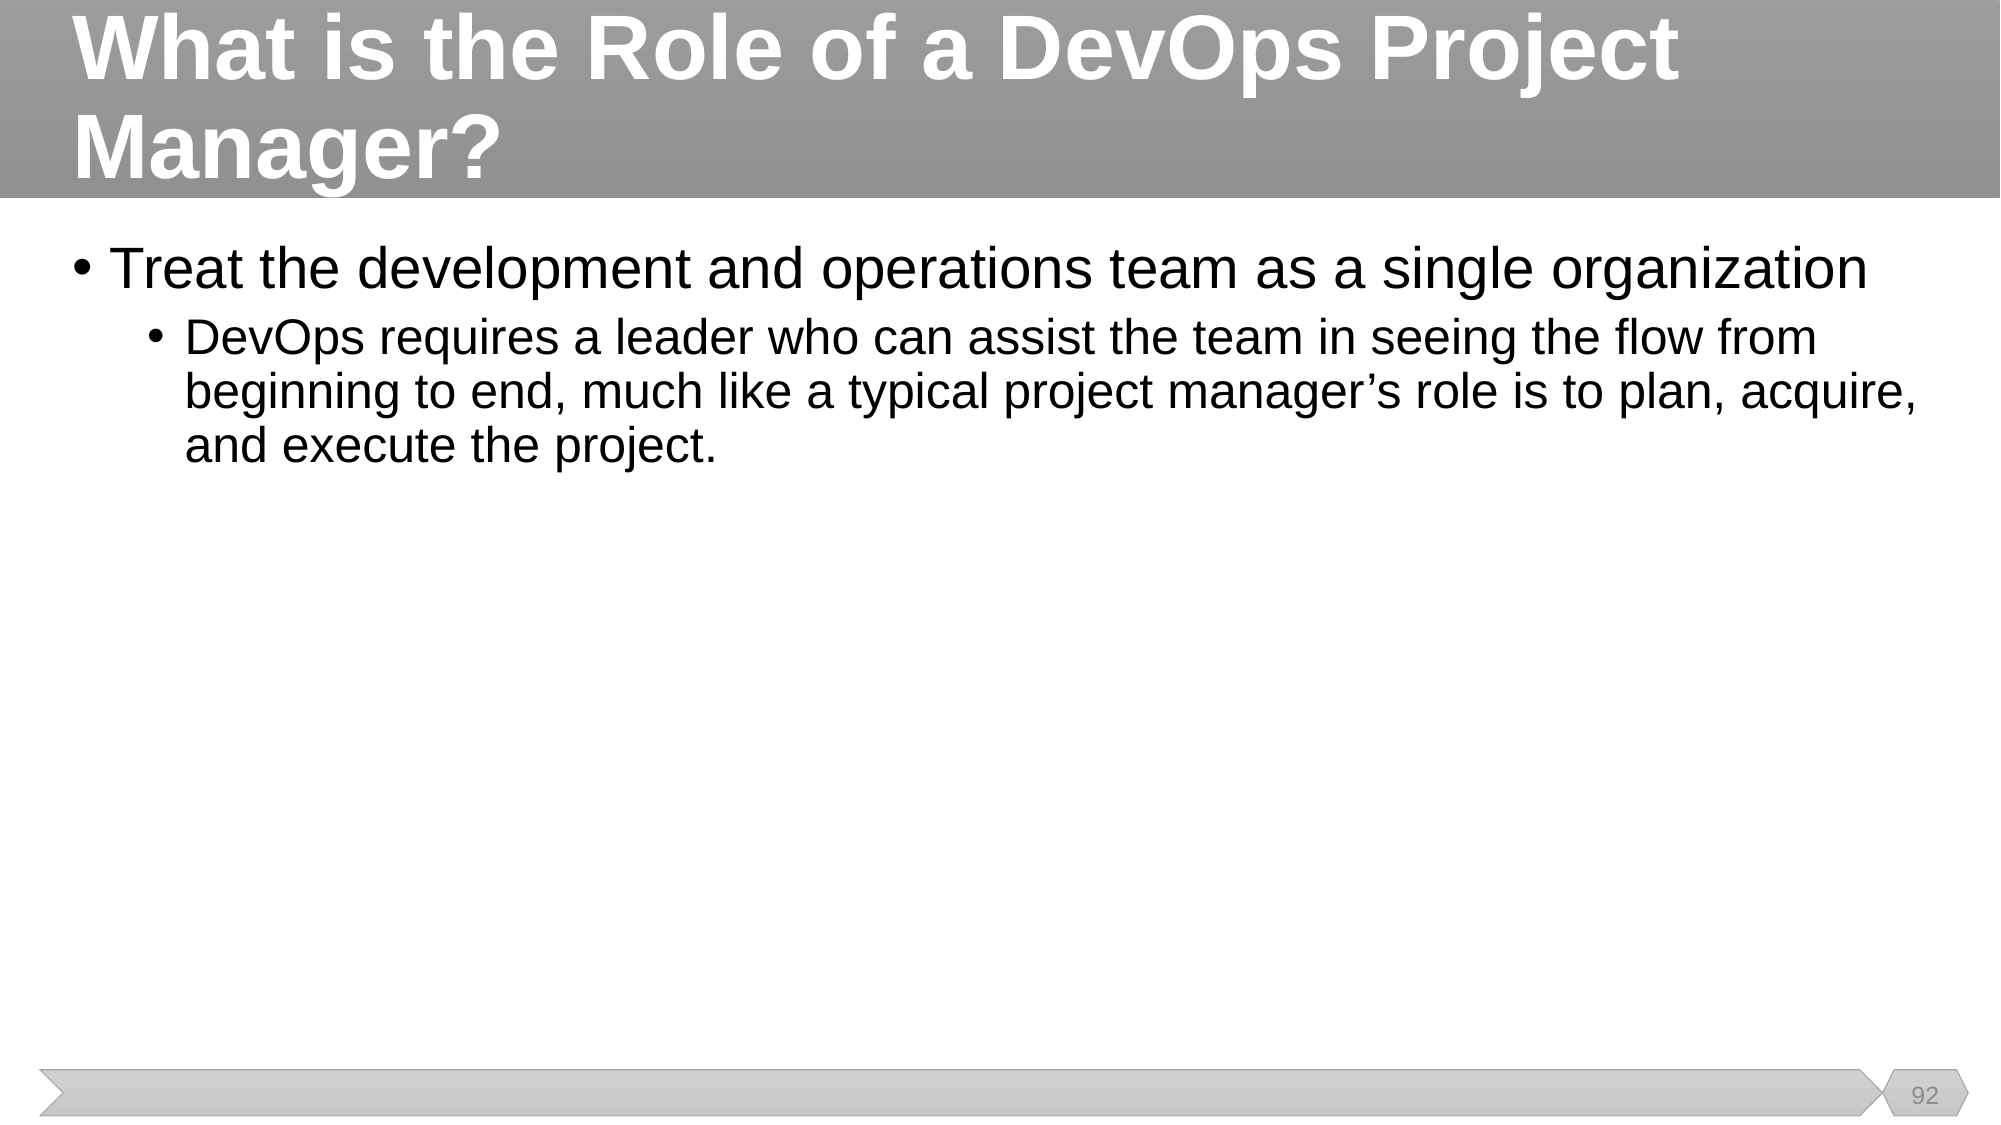

# What is the Role of a DevOps Project Manager?
Treat the development and operations team as a single organization
DevOps requires a leader who can assist the team in seeing the flow from beginning to end, much like a typical project manager’s role is to plan, acquire, and execute the project.

92